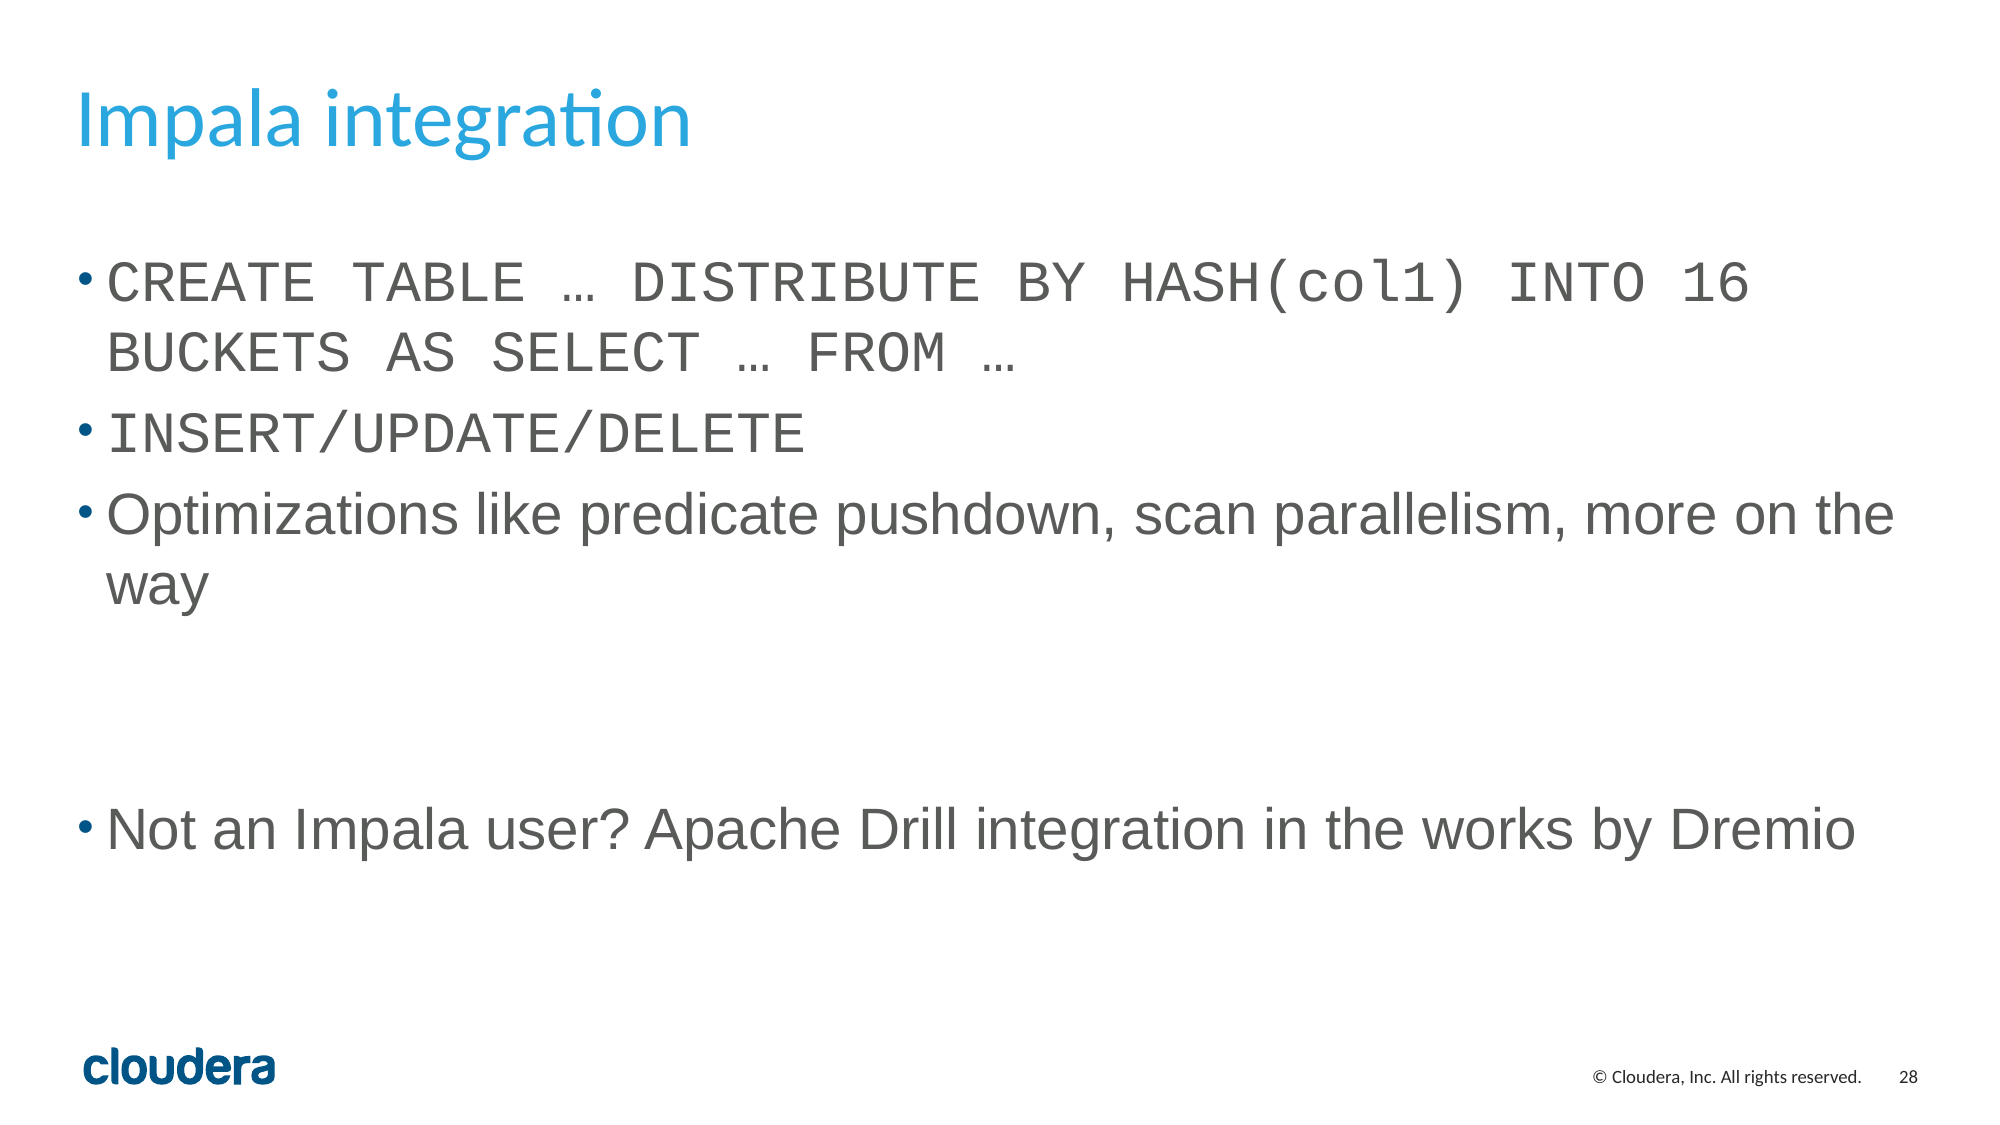

# Impala integration
CREATE TABLE … DISTRIBUTE BY HASH(col1) INTO 16 BUCKETS AS SELECT … FROM …
INSERT/UPDATE/DELETE
Optimizations like predicate pushdown, scan parallelism, more on the way

Not an Impala user? Apache Drill integration in the works by Dremio